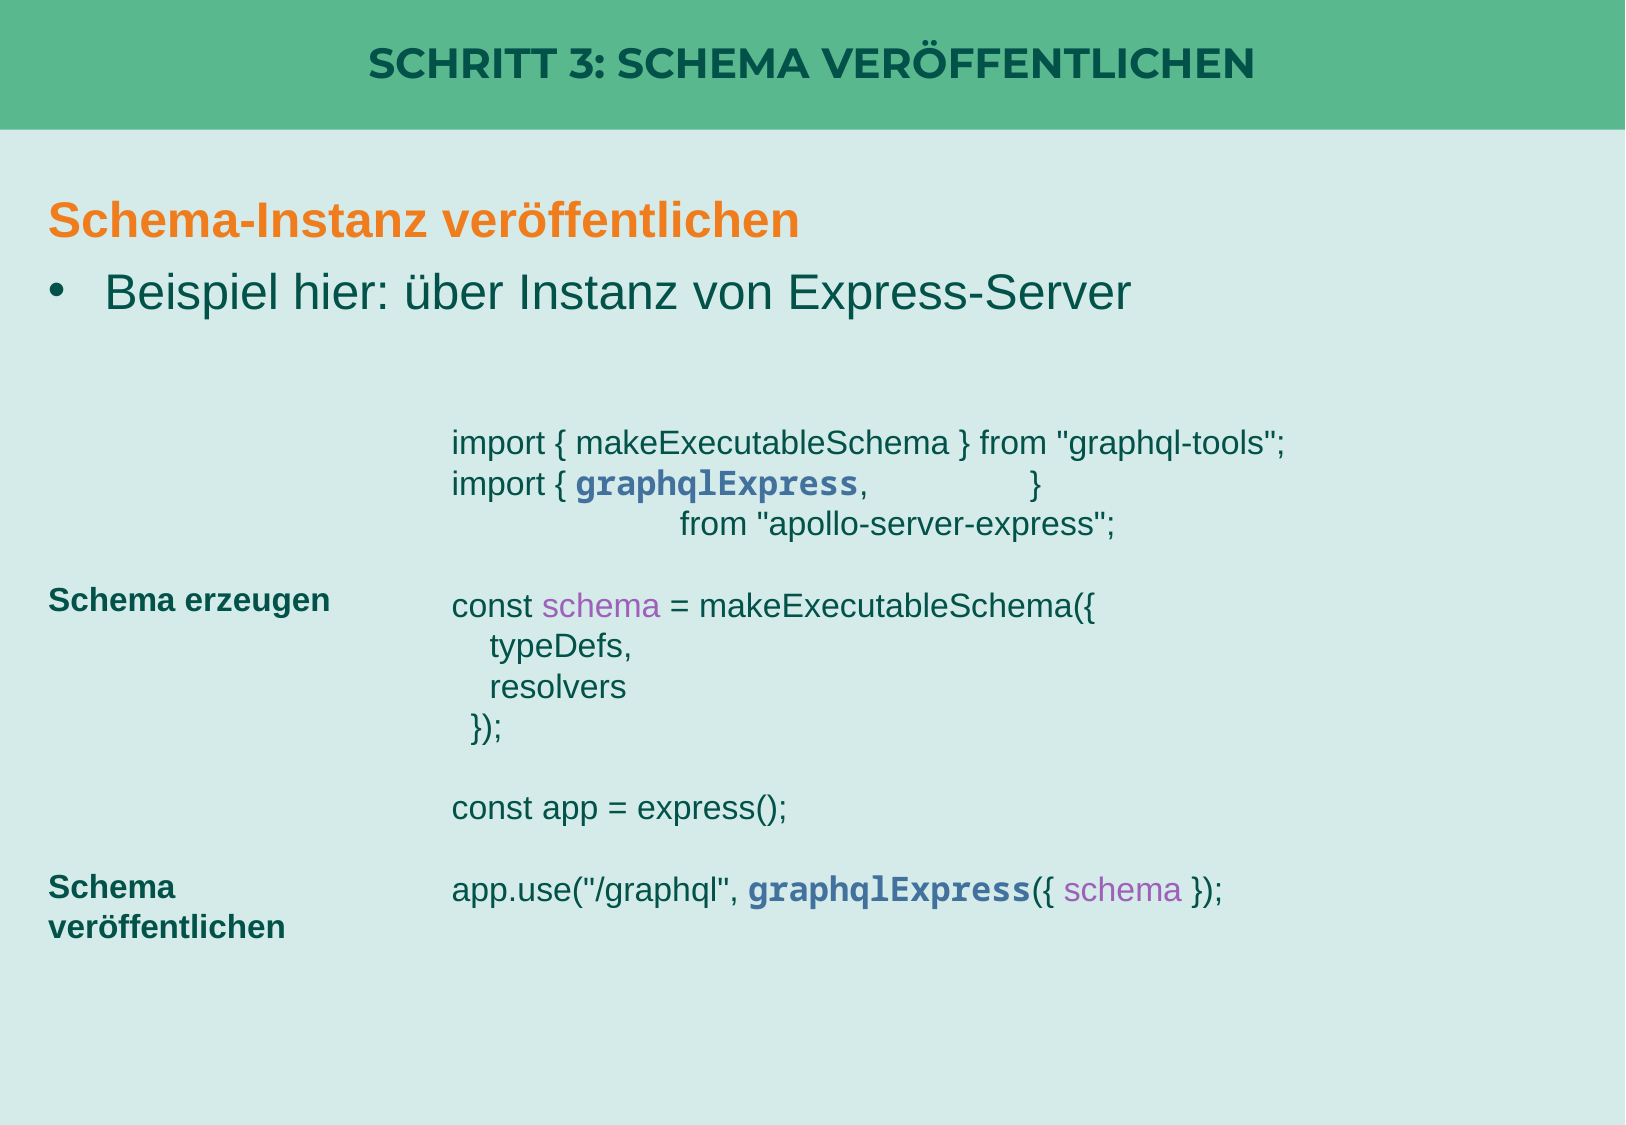

# Schritt 3: Schema Veröffentlichen
Schema-Instanz veröffentlichen
Beispiel hier: über Instanz von Express-Server
import { makeExecutableSchema } from "graphql-tools";
import { graphqlExpress,                 }
                        from "apollo-server-express";

const schema = makeExecutableSchema({
    typeDefs,
    resolvers
  });

const app = express();

app.use("/graphql", graphqlExpress({ schema });

Schema erzeugen
Schema veröffentlichen